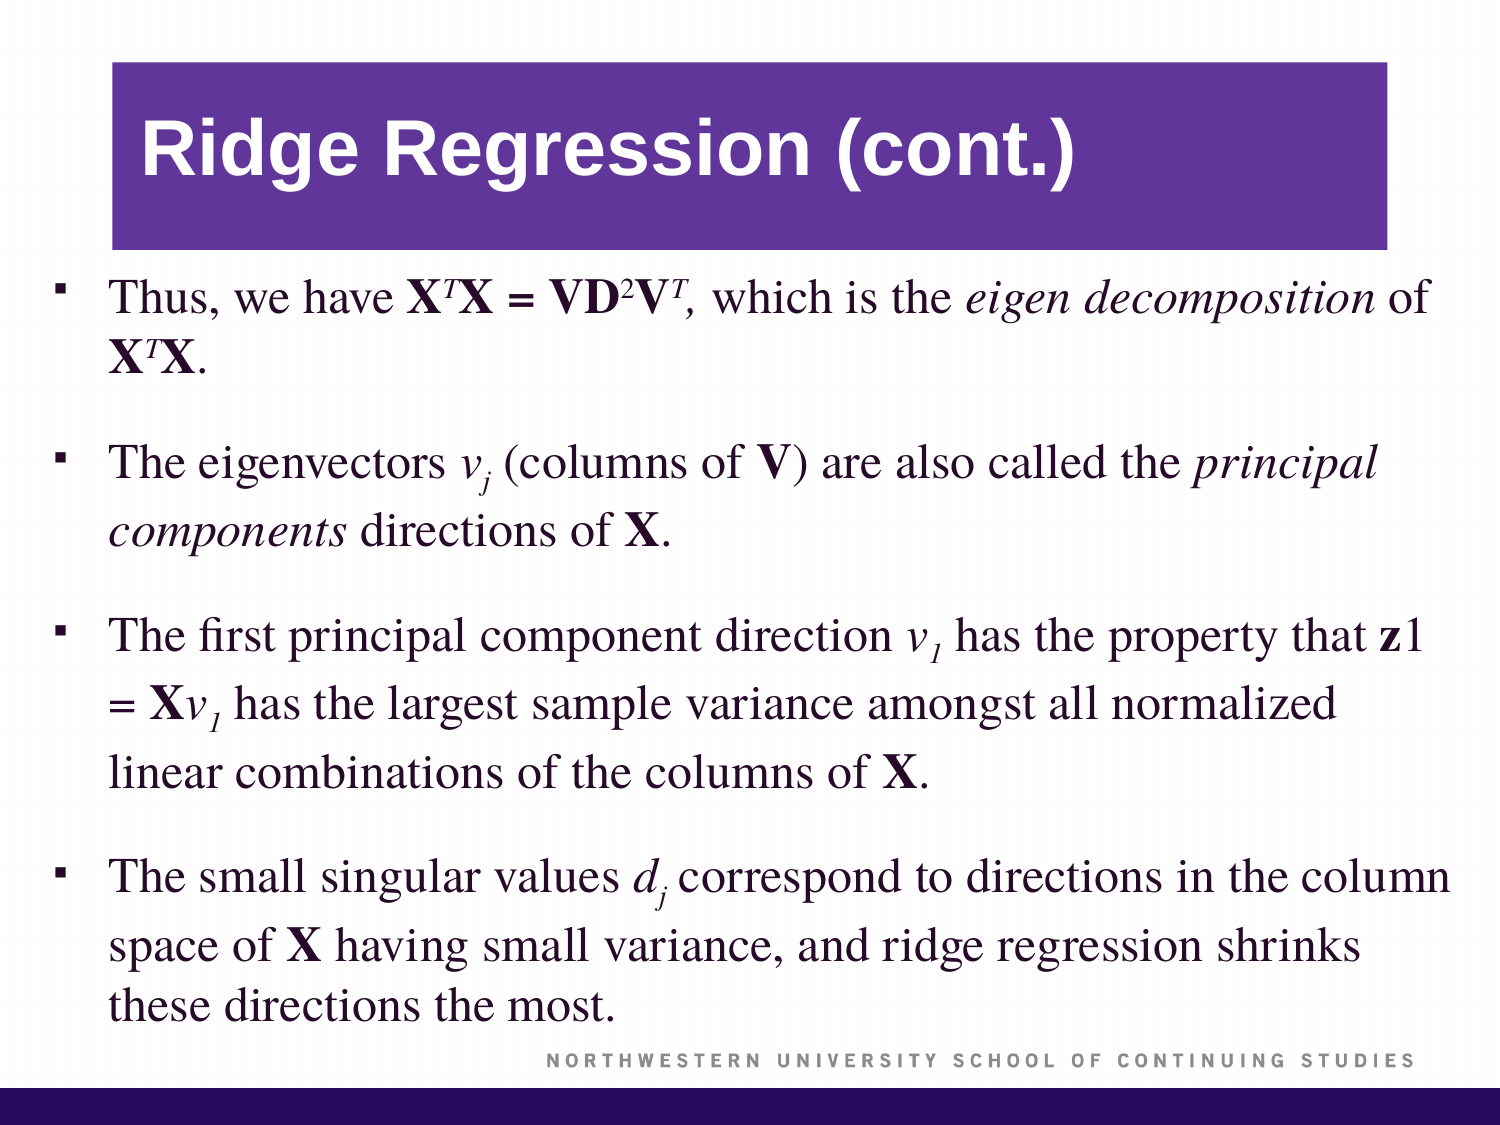

# Ridge Regression (cont.)
Thus, we have XTX = VD2VT, which is the eigen decomposition of XTX.

The eigenvectors vj (columns of V) are also called the principal components directions of X.

The first principal component direction v1 has the property that z1 = Xv1 has the largest sample variance amongst all normalized linear combinations of the columns of X.

The small singular values dj correspond to directions in the column space of X having small variance, and ridge regression shrinks these directions the most.